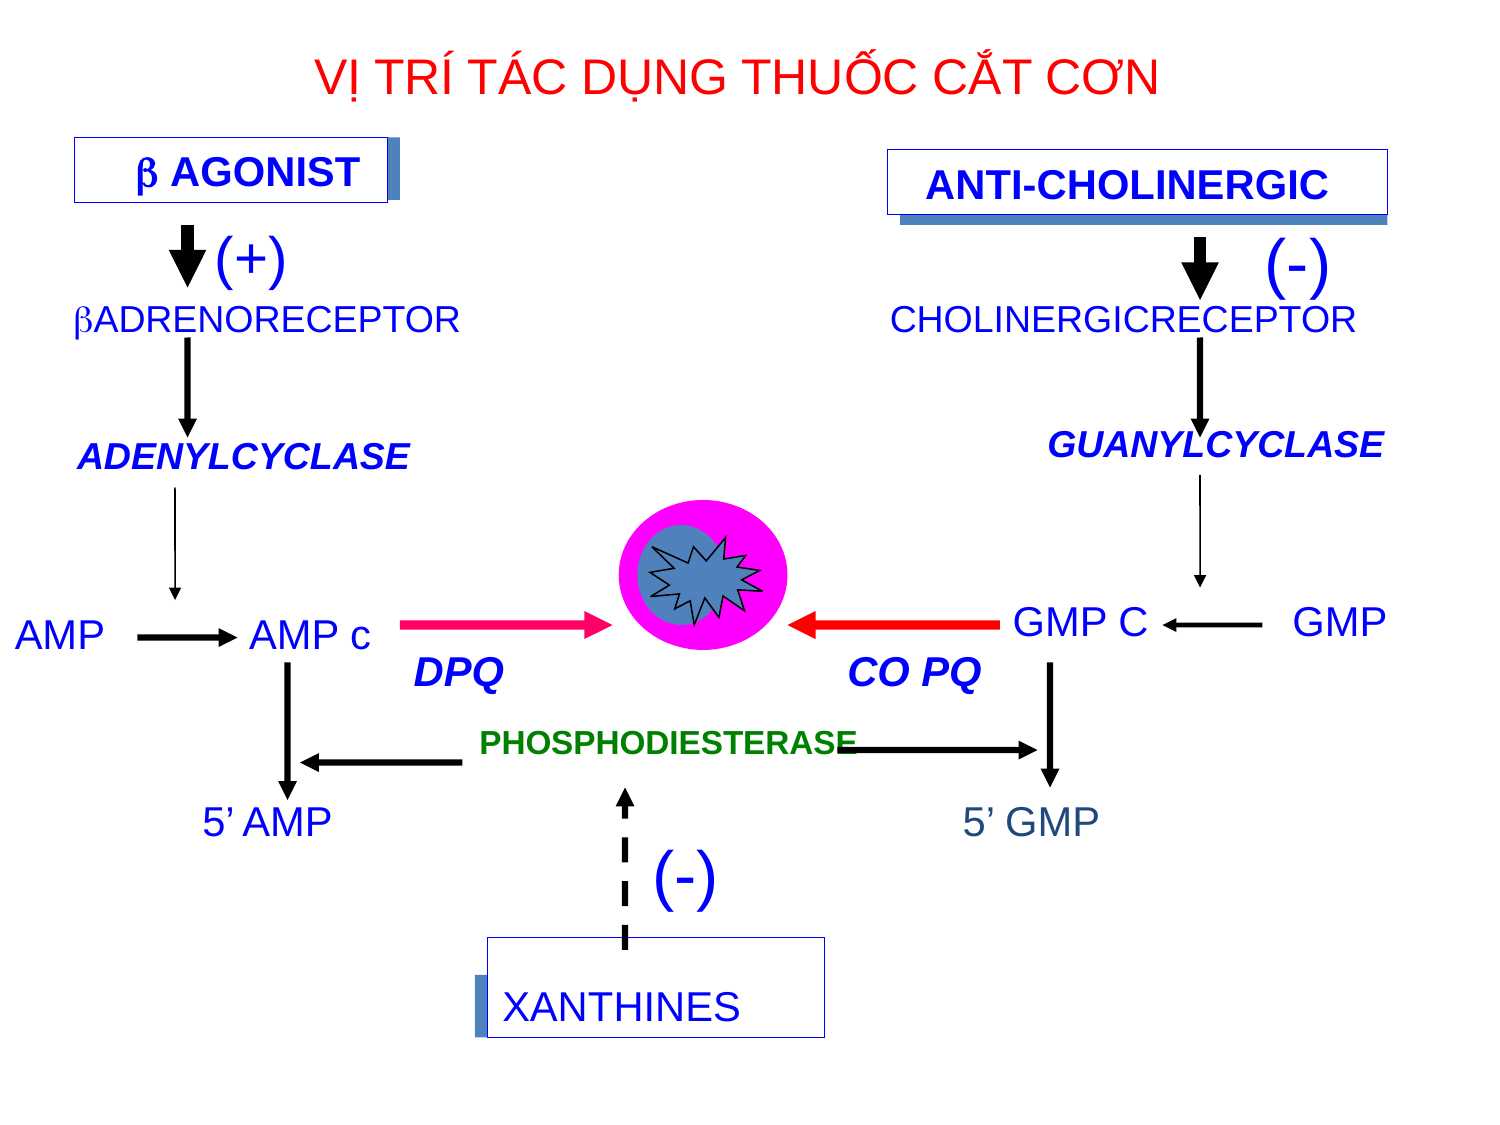

VỊ TRÍ TÁC DỤNG THUỐC CẮT CƠN
    β AGONIST

  ANTI-CHOLINERGIC

(+)
(-)

 βADRENORECEPTOR
CHOLINERGICRECEPTOR

          GUANYLCYCLASE
ADENYLCYCLASE

  GMP C
          GMP
AMP
   AMP c

 DPQ
          CO PQ

   PHOSPHODIESTERASE

5’ AMP

  5’ GMP
(-)

              XANTHINES